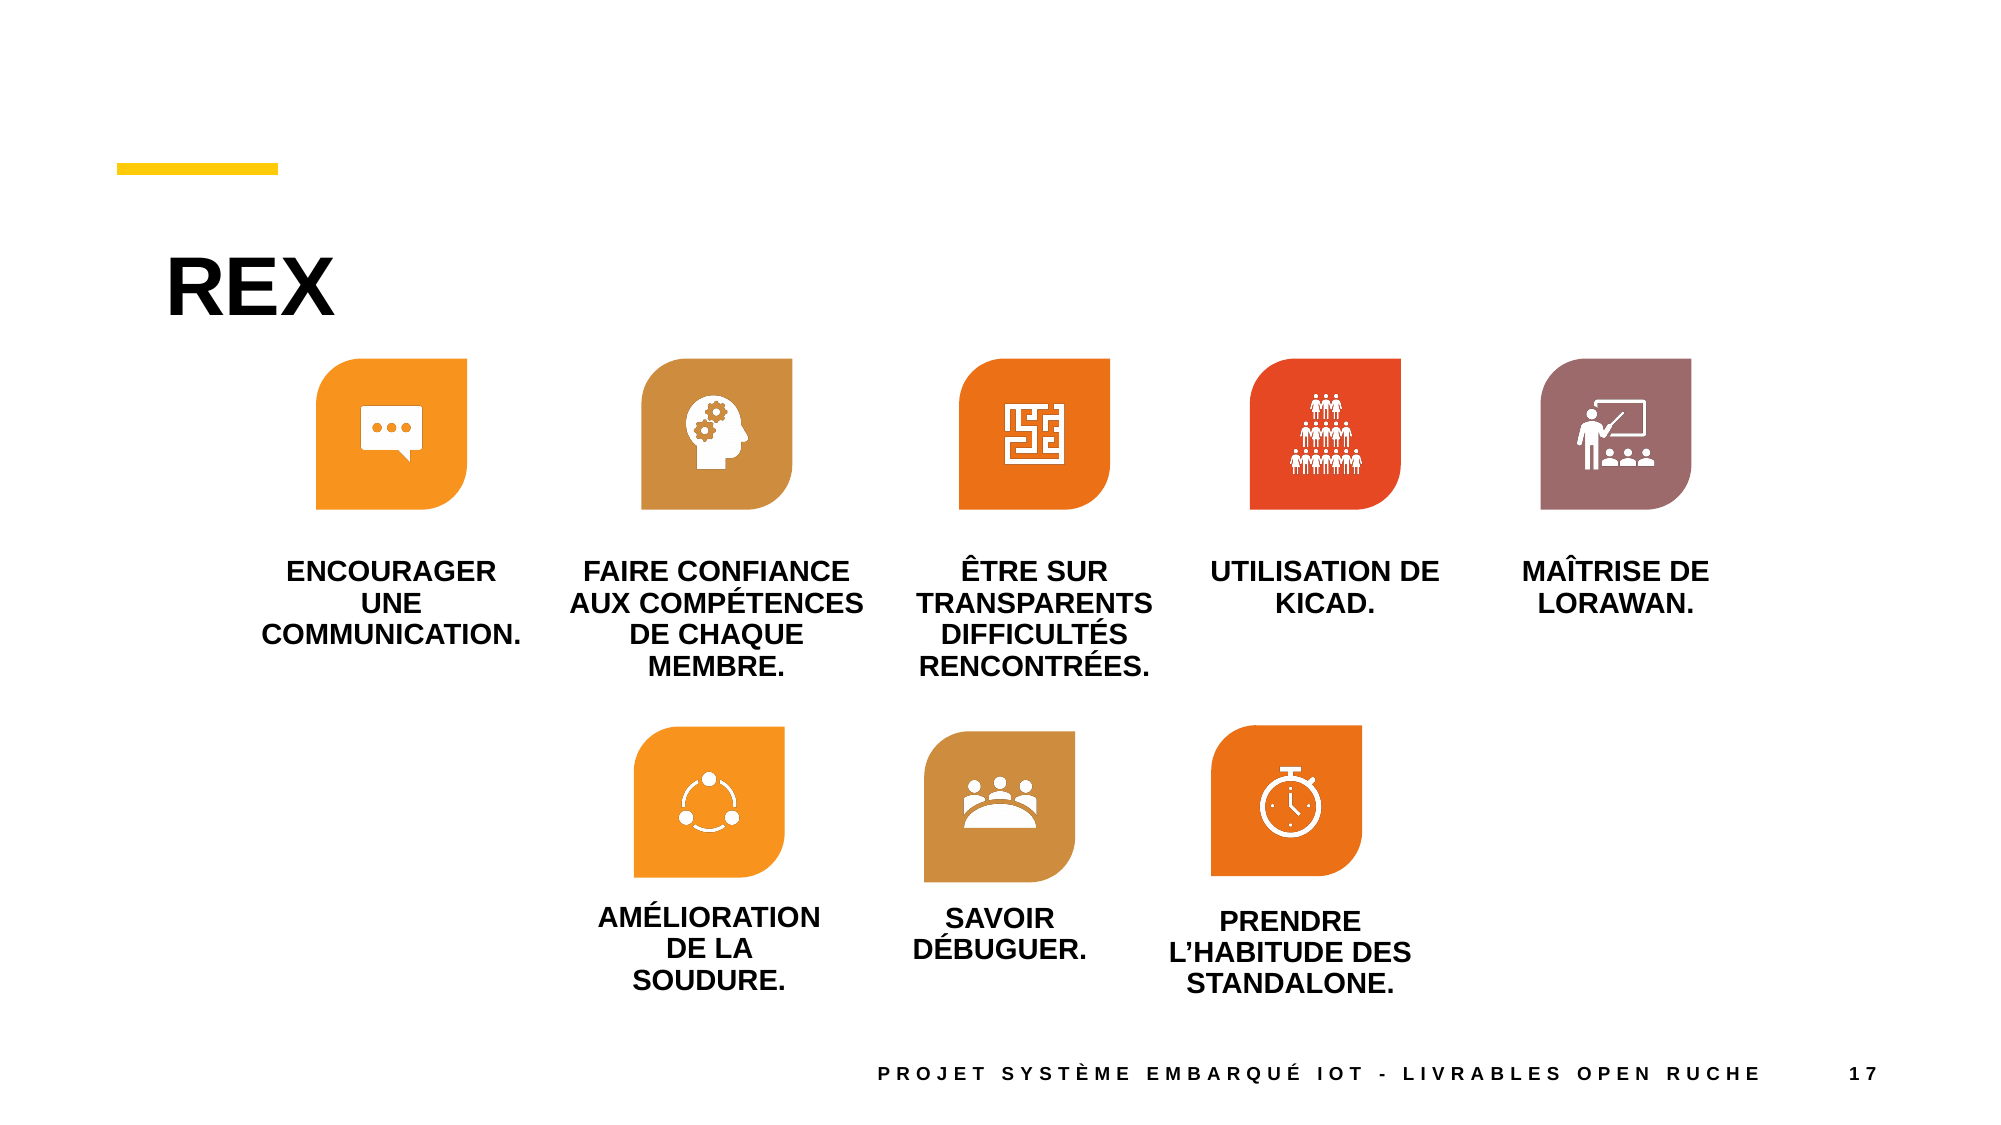

# REX
Encourager une communication.
Faire confiance aux Compétences de chaque membre.
Être sur transparents difficultés rencontrées.
Utilisation de Kicad.
Maîtrise de LoRaWAN.
Amélioration de la soudure.
Savoir débuguer.
Prendre l’habitude des STANDALONE.
Projet Système Embarqué IoT - Livrables Open Ruche
17